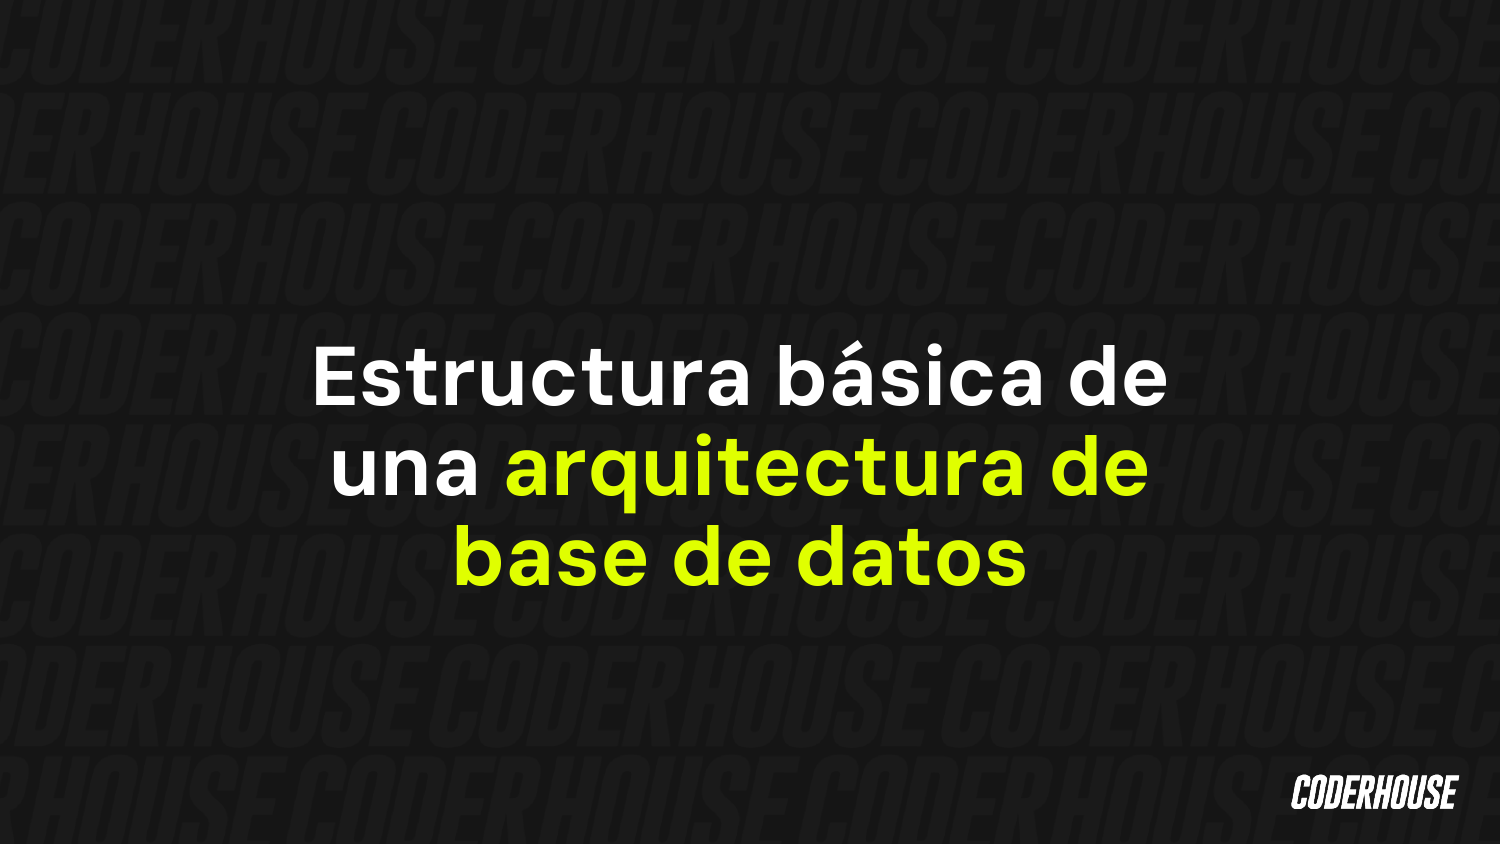

Estructura básica de una arquitectura de base de datos